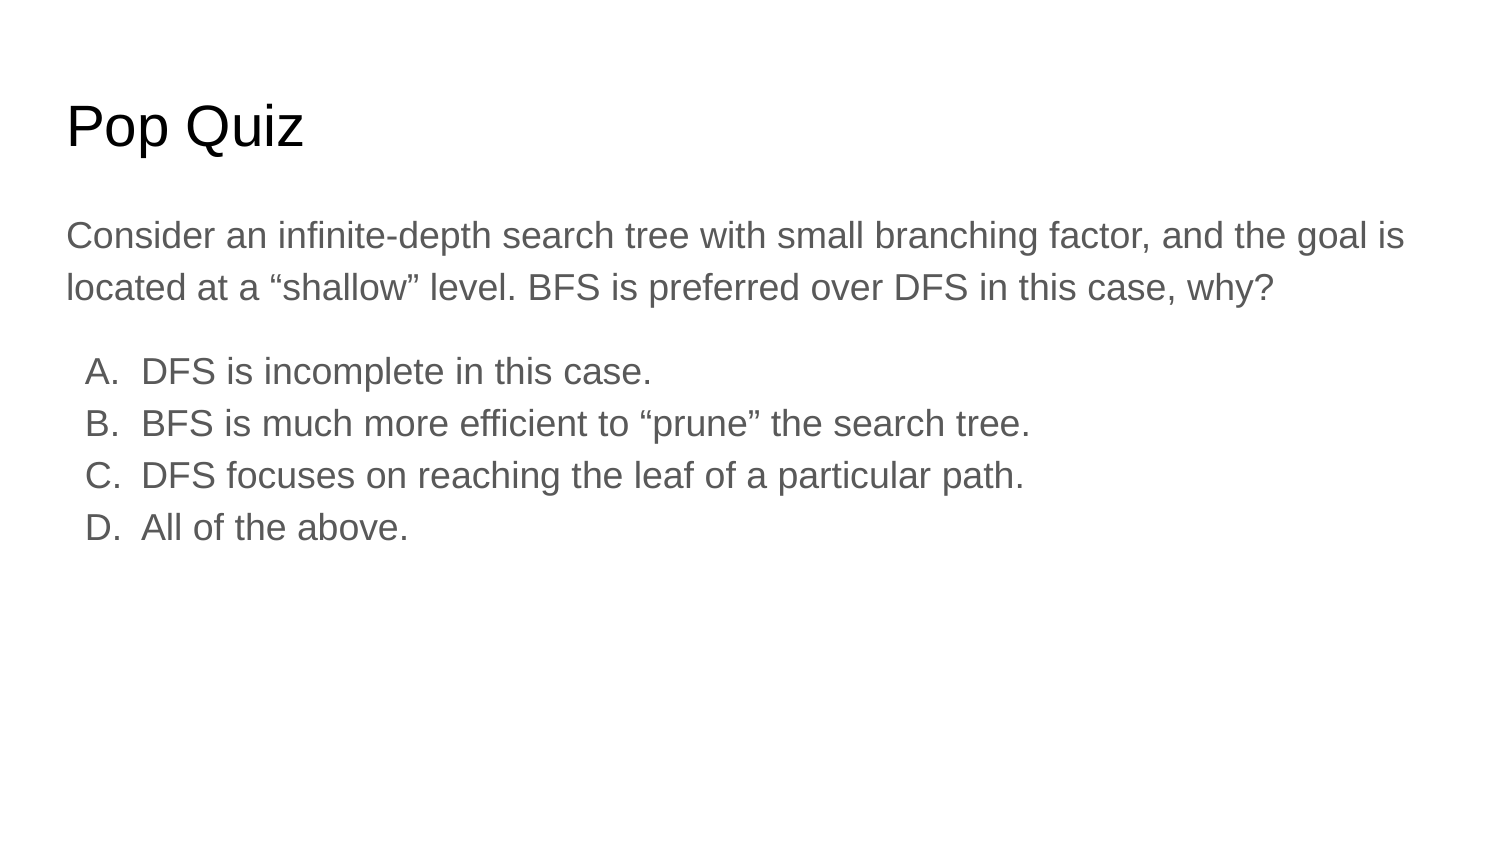

# Pop Quiz
Consider an infinite-depth search tree with small branching factor, and the goal is located at a “shallow” level. BFS is preferred over DFS in this case, why?
DFS is incomplete in this case.
BFS is much more efficient to “prune” the search tree.
DFS focuses on reaching the leaf of a particular path.
All of the above.